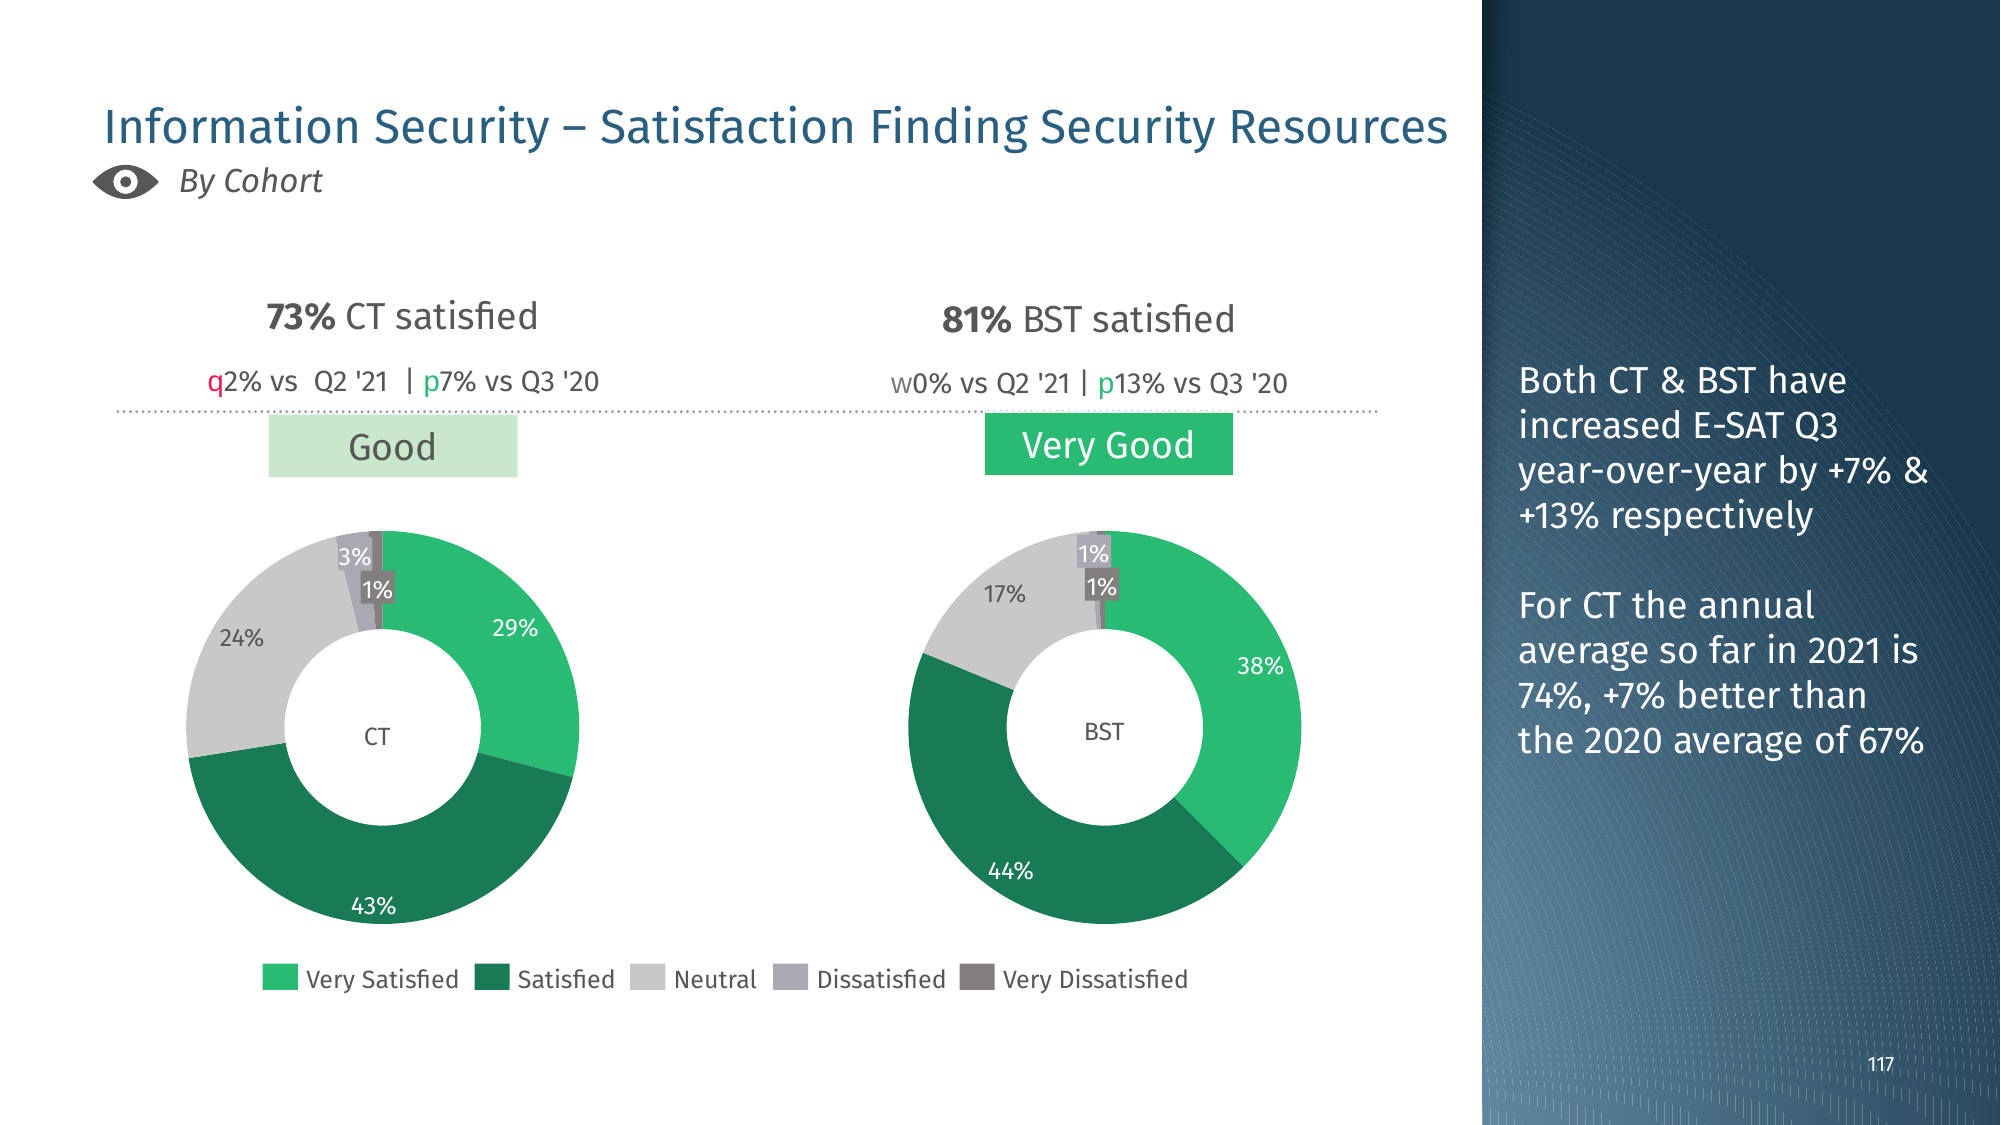

Both CT & BST have increased E-SAT Q3 year-over-year by +7% & +13% respectively

For CT the annual average so far in 2021 is 74%, +7% better than the 2020 average of 67%
# Information Security – Satisfaction Finding Security Resources

By Cohort
73% CT satisfied

q2% vs  Q2 '21  | p7% vs Q3 '20
81% BST satisfied

w0% vs Q2 '21 | p13% vs Q3 '20
Very Good
Good

### Chart

| Category |  |
|---|---|

### Chart

| Category |  |
|---|---|
1%
3%
1%
1%
17%
29%
24%
38%
BST
CT
44%
43%
Very Satisfied
Satisfied
Neutral
Dissatisfied
Very Dissatisfied